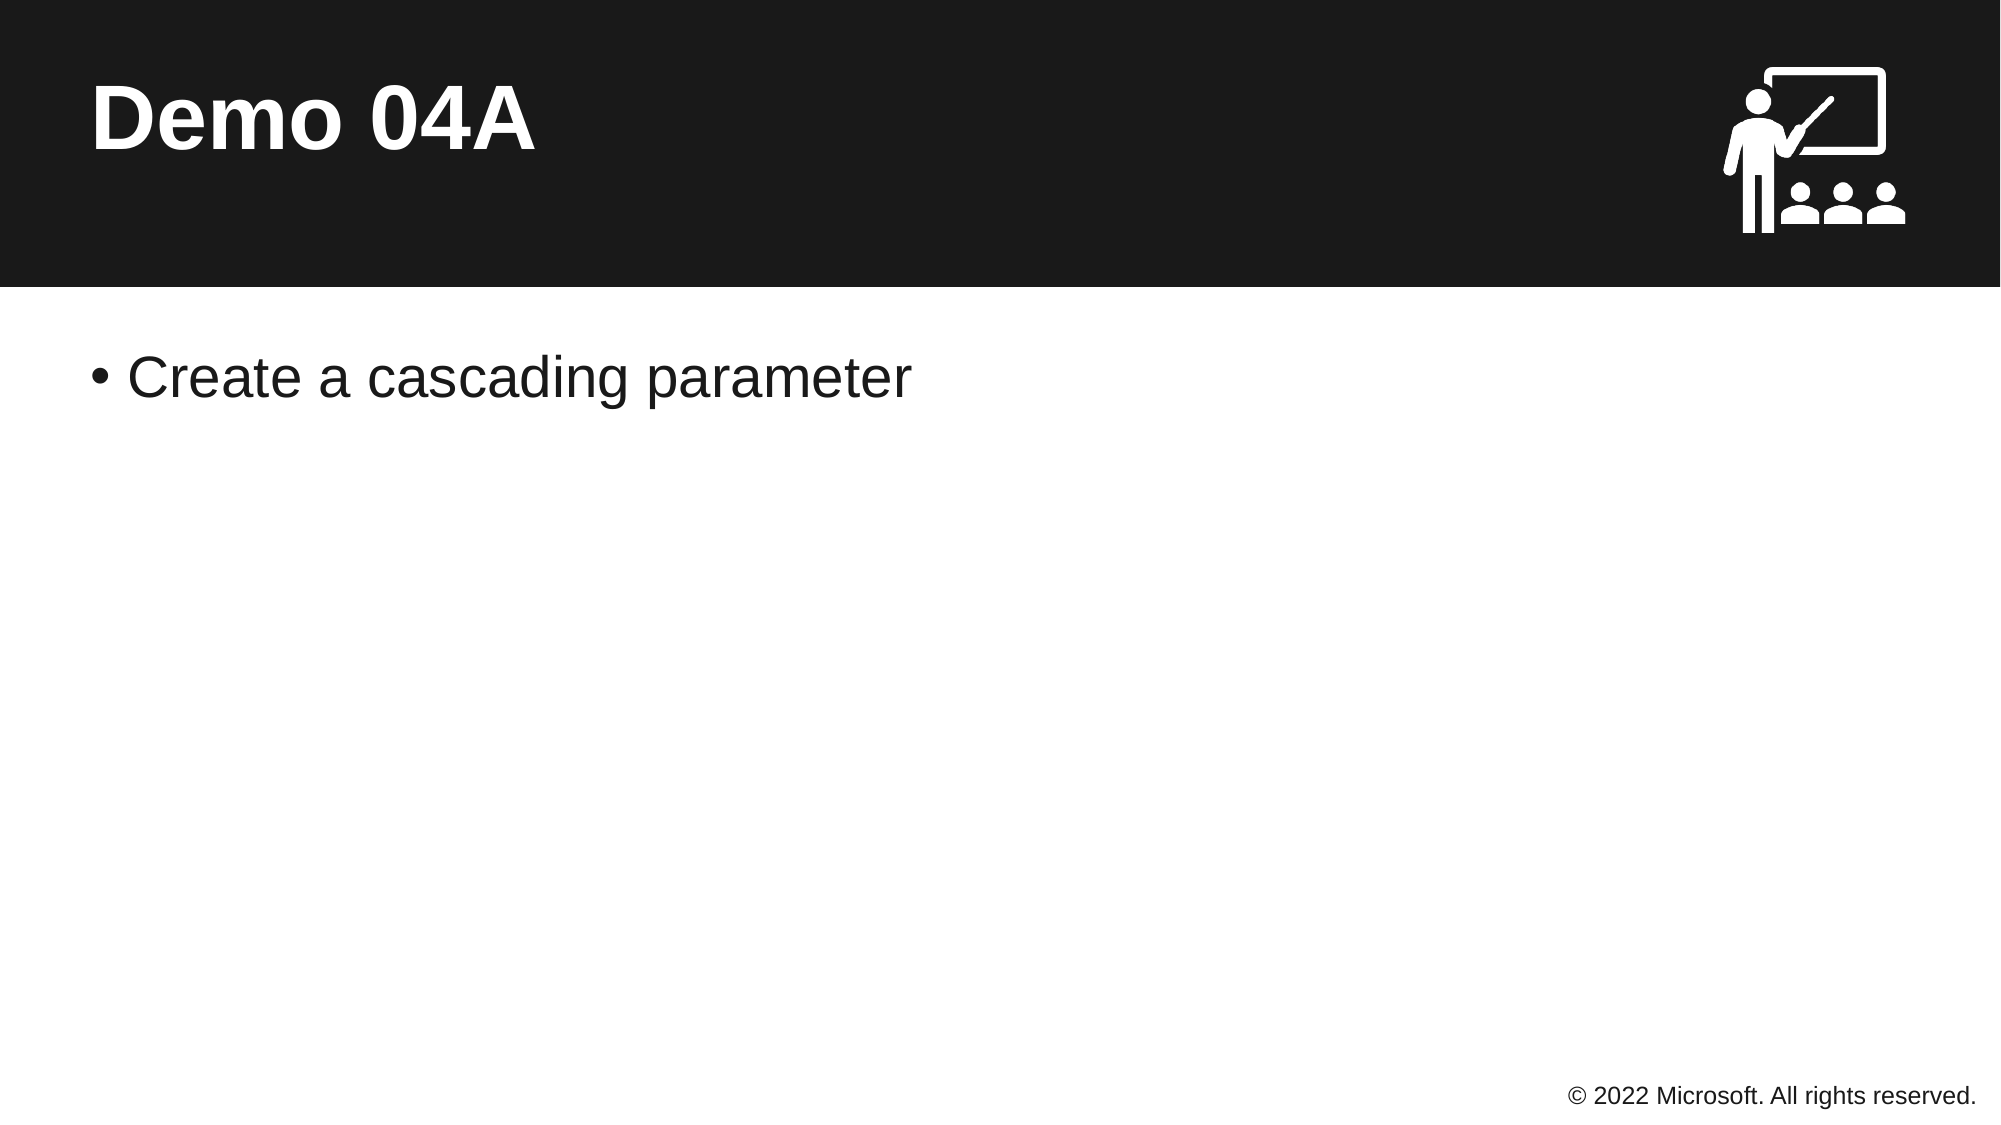

# Demo 04A
Create a cascading parameter

© 2022 Microsoft. All rights reserved.